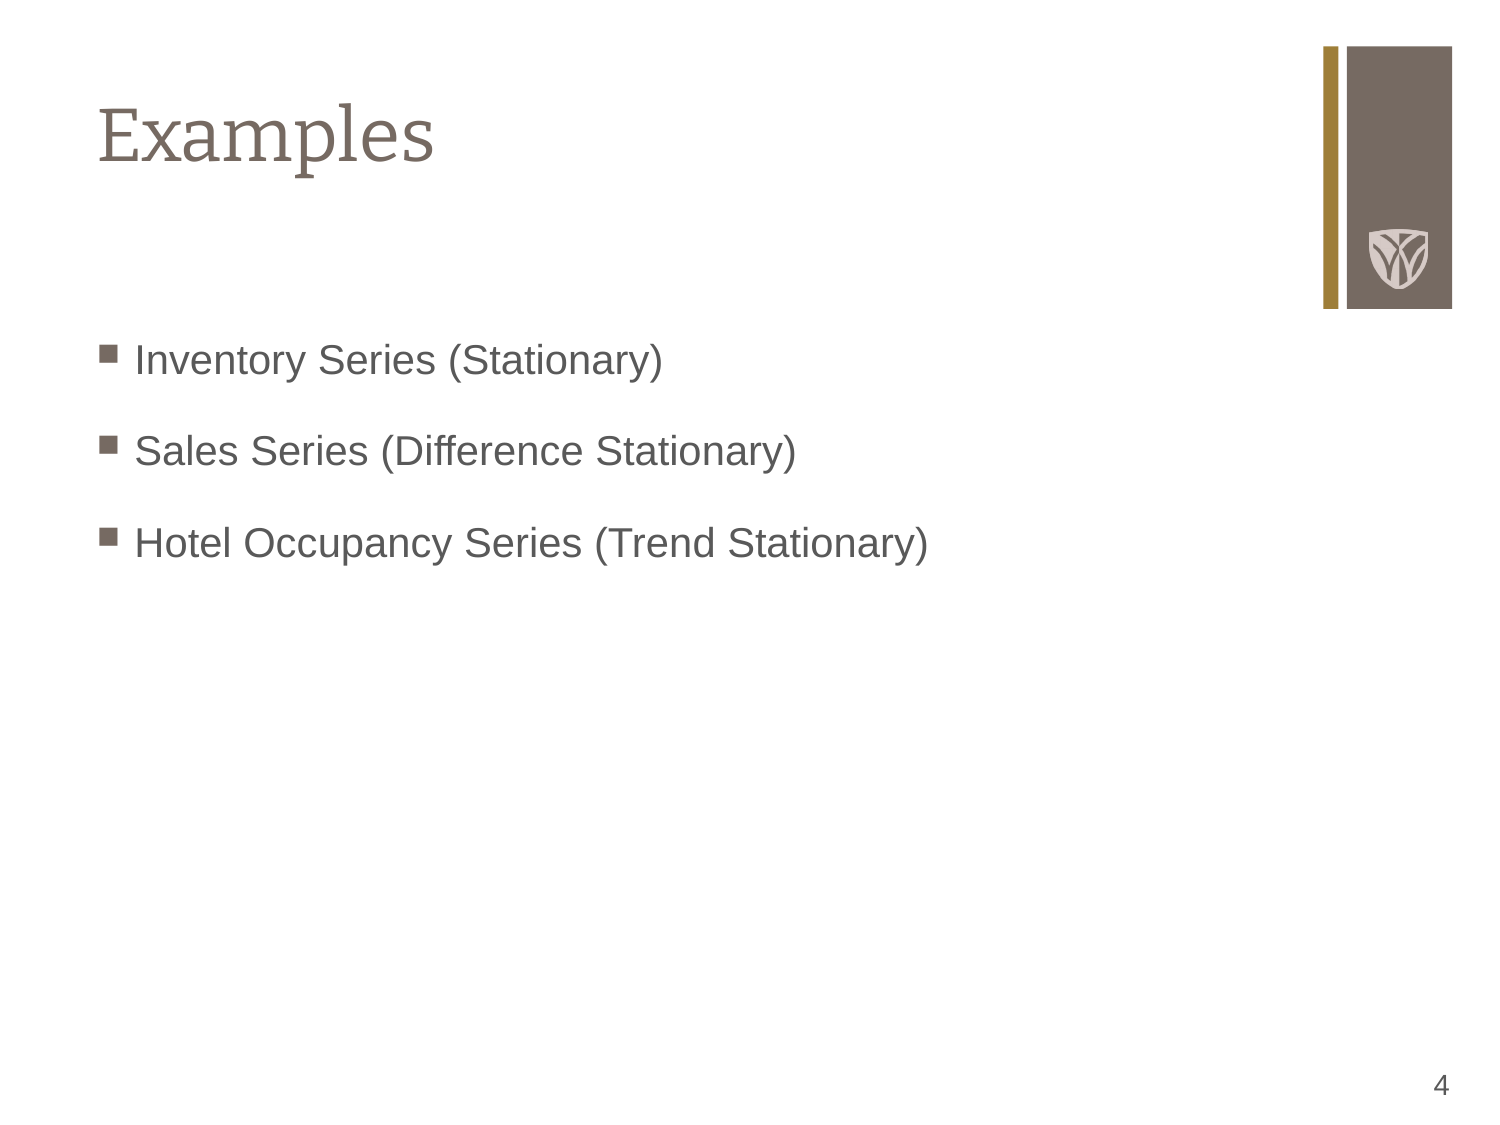

# Examples
Inventory Series (Stationary)
Sales Series (Difference Stationary)
Hotel Occupancy Series (Trend Stationary)
4